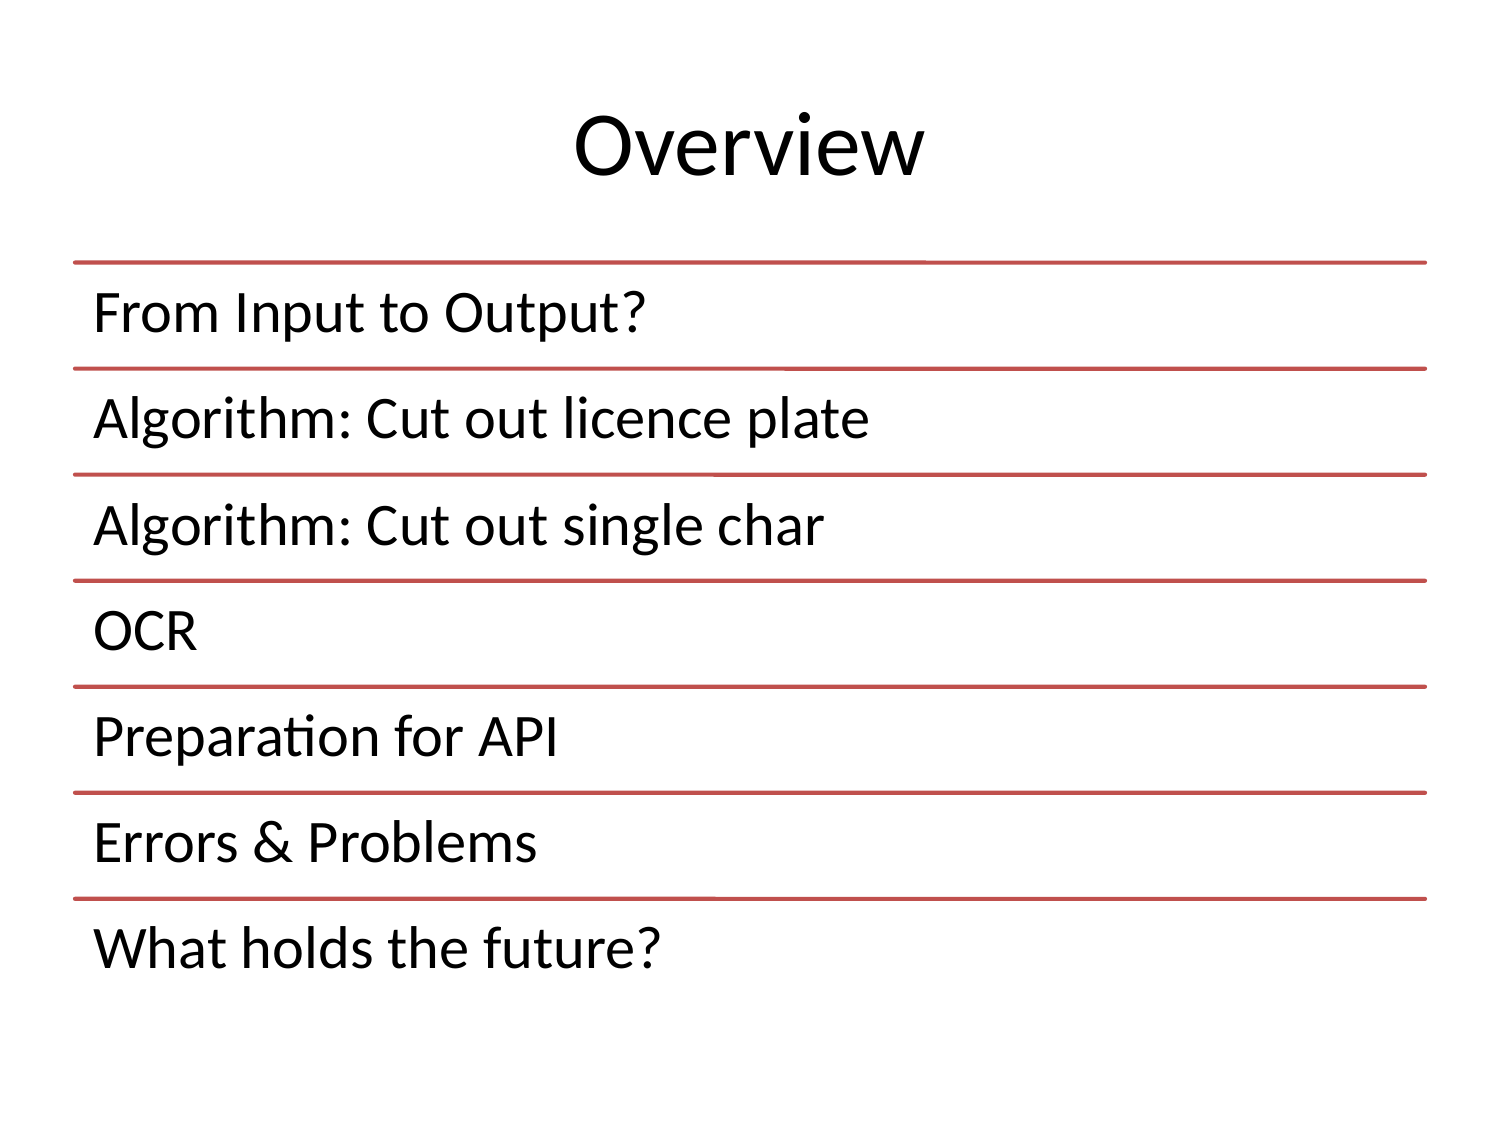

# Overview
From Input to Output?
Algorithm: Cut out licence plate
Algorithm: Cut out single char
OCR
Preparation for API
Errors & Problems
What holds the future?